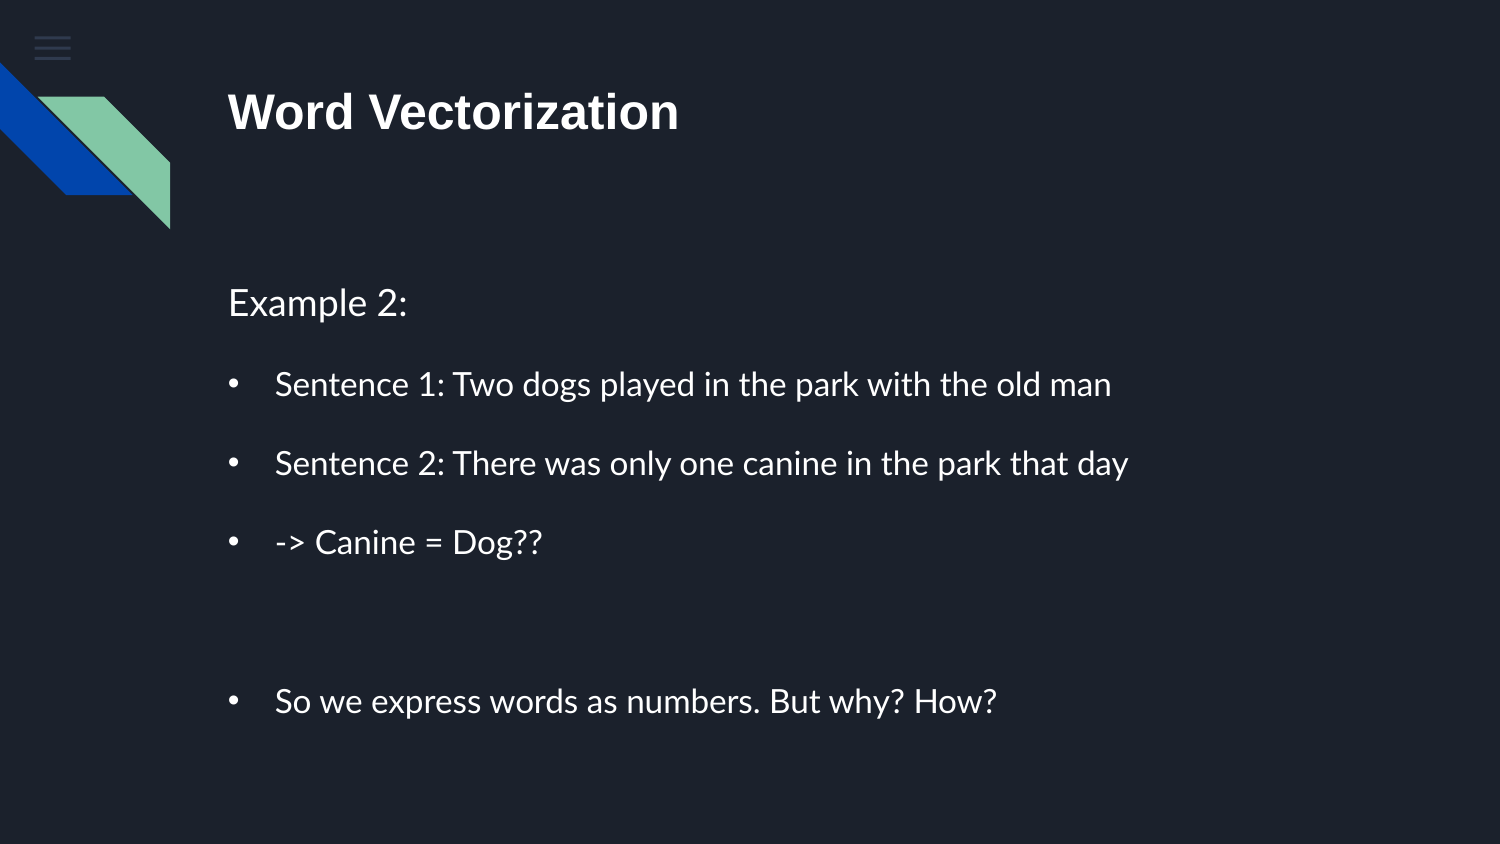

# Word Vectorization
Example 2:
Sentence 1: Two dogs played in the park with the old man
Sentence 2: There was only one canine in the park that day
-> Canine = Dog??

So we express words as numbers. But why? How?